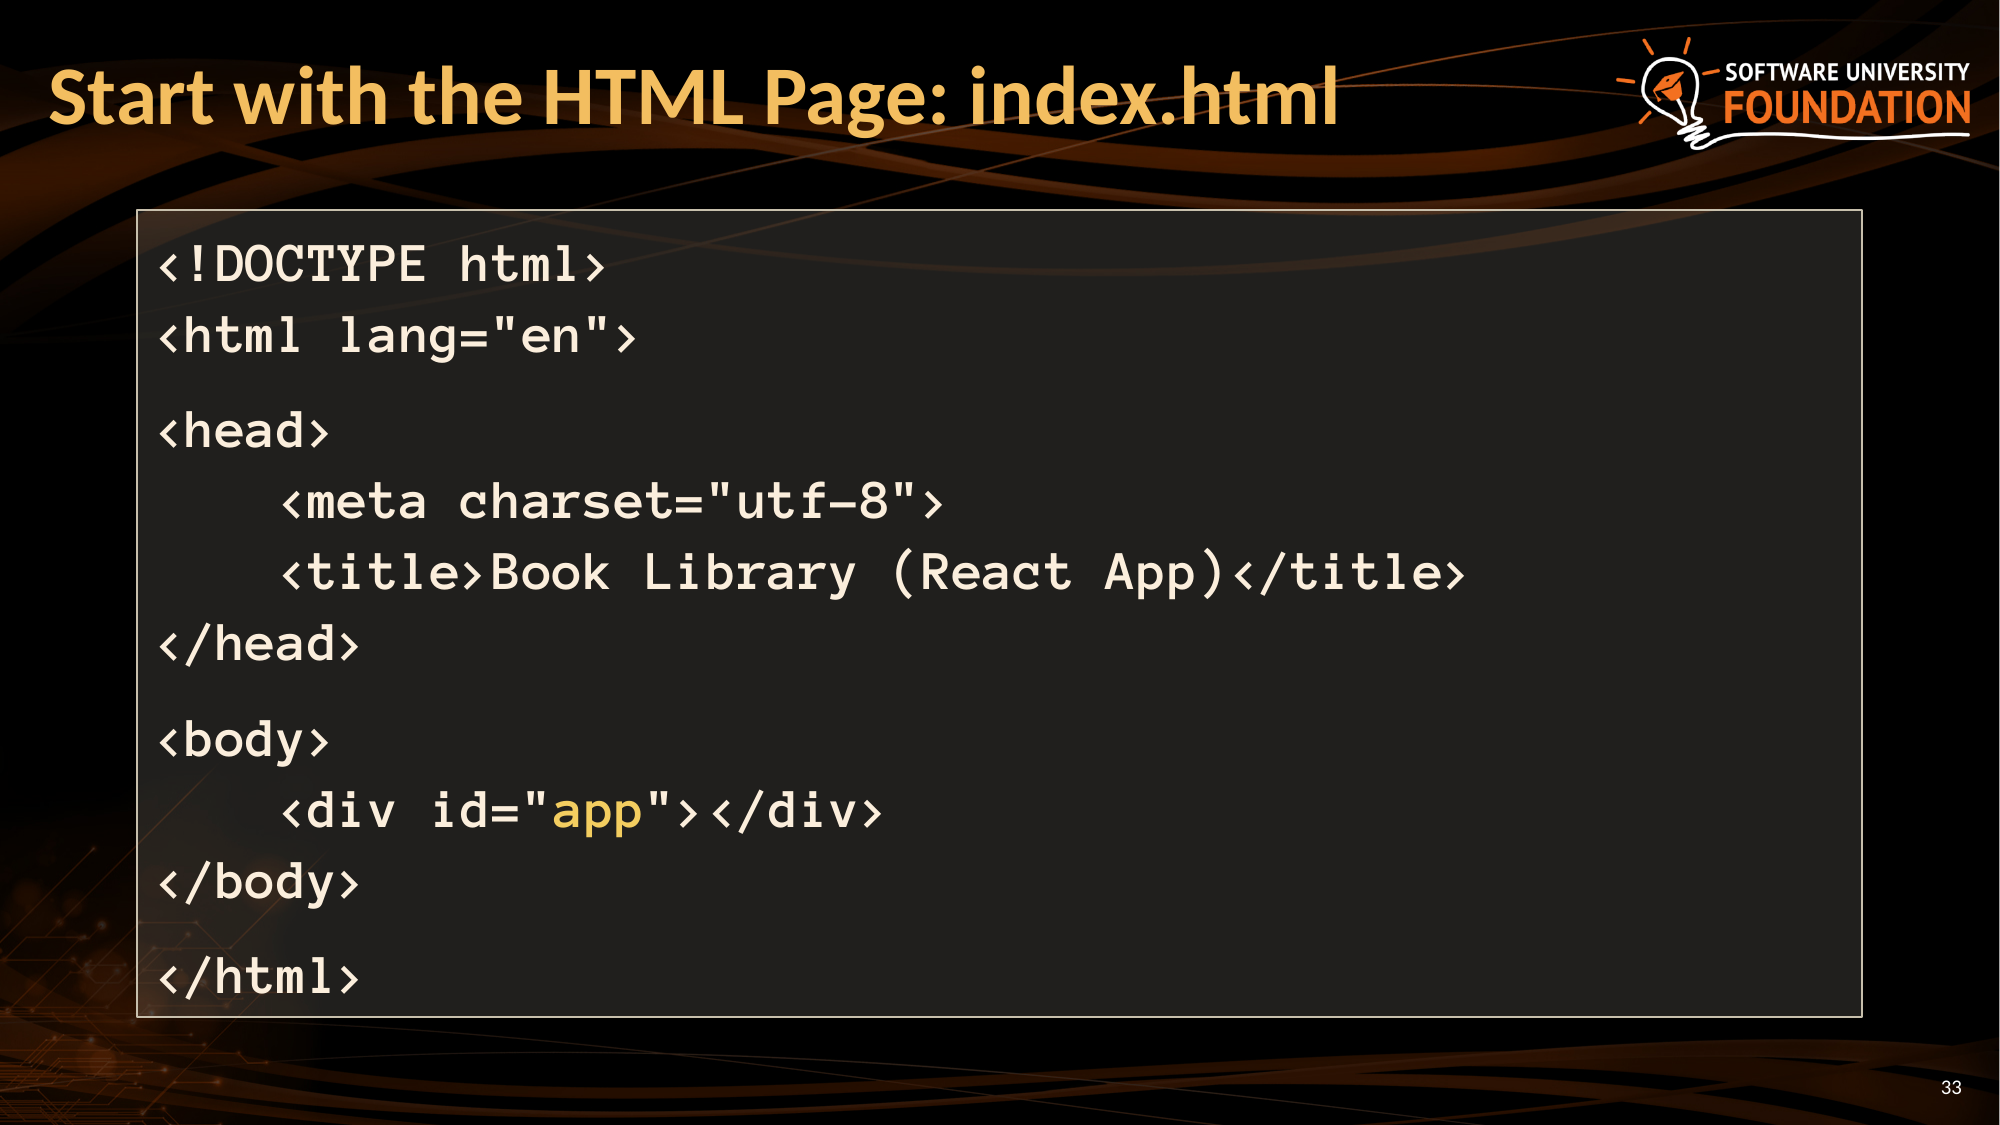

# Start with the HTML Page: index.html
<!DOCTYPE html>
<html lang="en">
<head>
    <meta charset="utf-8">
    <title>Book Library (React App)</title>
</head>
<body>
    <div id="app"></div>
</body>
</html>
33